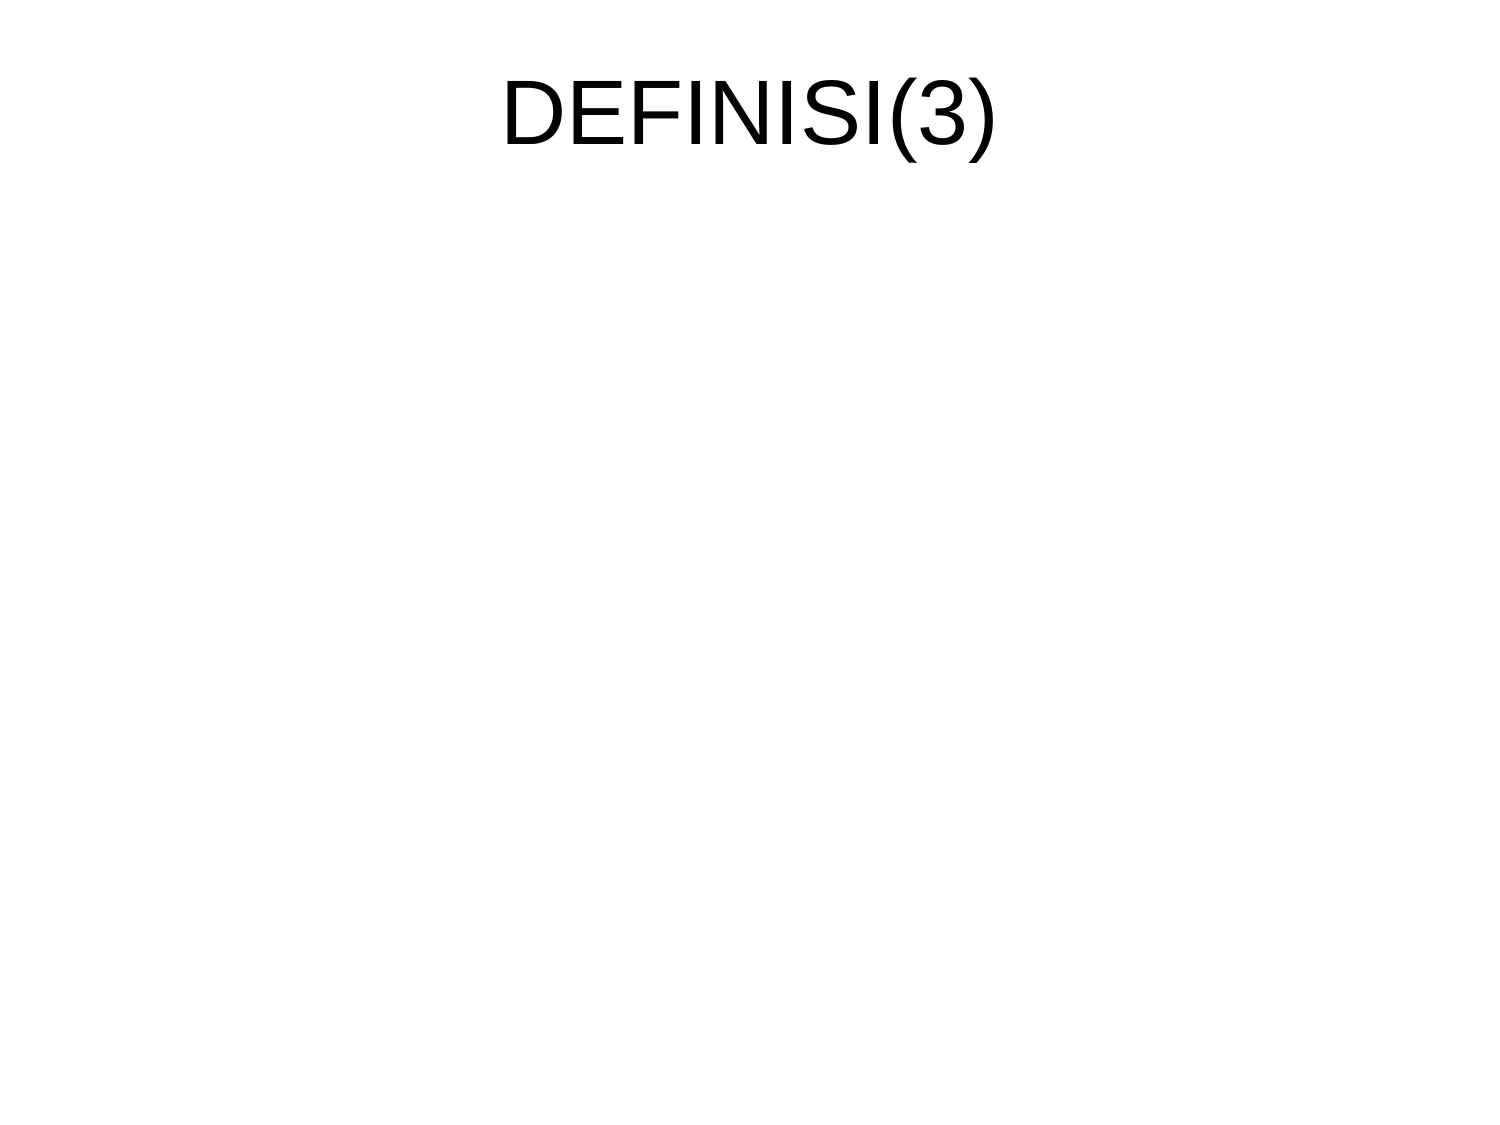

# DEFINISI(3)
Teknologi Informasi merupakan bagian teknis dari sistem informasi yang terdiri dari hardware, software, database, dll. SehinggaTI merupakan salah satu sub-sistem dari sistem informasi [Turban, 1996].
TI tidak hanya sebagai teknologi untuk memproses dan menyimpan informasi yang berbasis pada komputer, namun juga menggunakan teknologi komunikasi lainnya dalam rangka menyampaikan informasi atau pesan [Martin,1999].

10